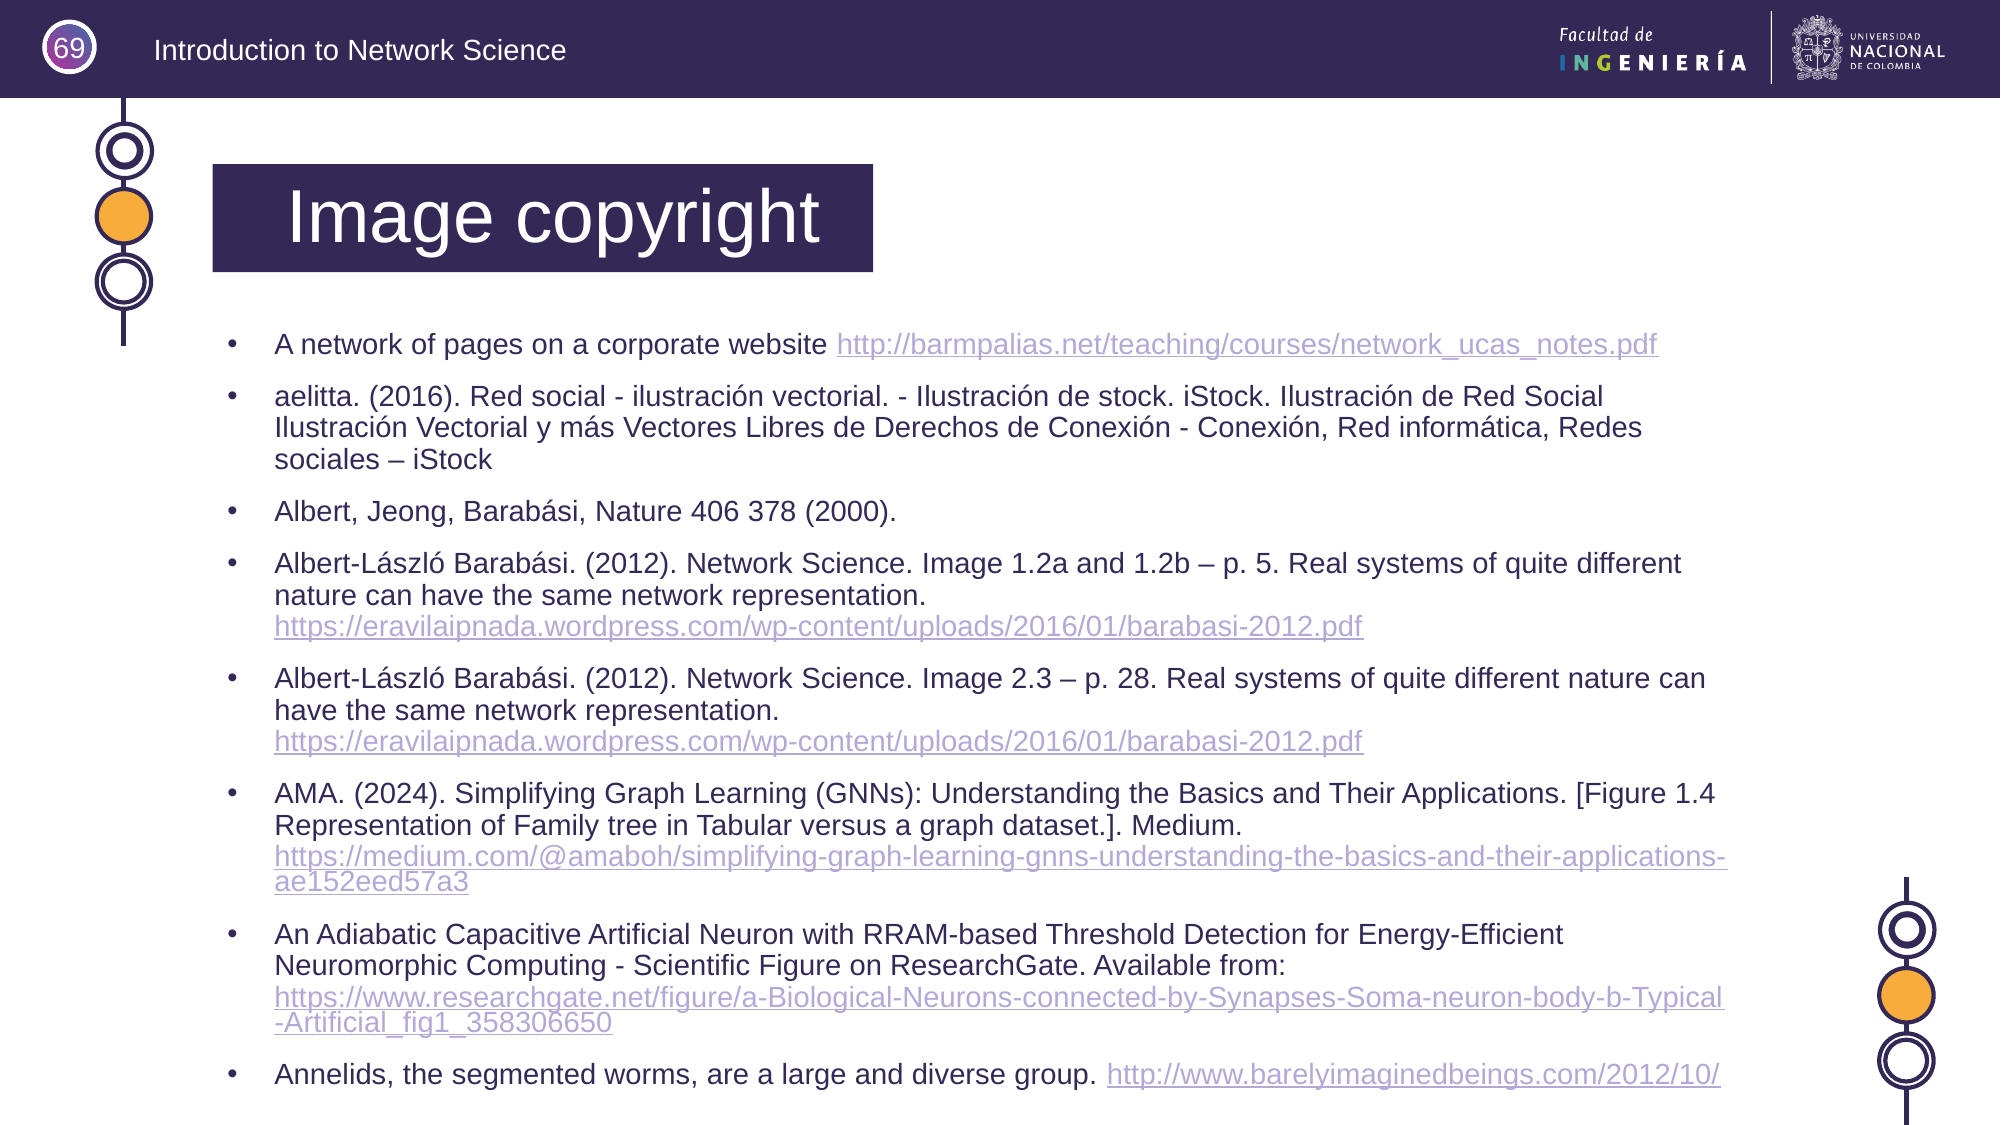

69
# Image copyright
A network of pages on a corporate website http://barmpalias.net/teaching/courses/network_ucas_notes.pdf
aelitta. (2016). Red social - ilustración vectorial. - Ilustración de stock. iStock. Ilustración de Red Social Ilustración Vectorial y más Vectores Libres de Derechos de Conexión - Conexión, Red informática, Redes sociales – iStock
Albert, Jeong, Barabási, Nature 406 378 (2000).
Albert-László Barabási. (2012). Network Science. Image 1.2a and 1.2b – p. 5. Real systems of quite different nature can have the same network representation. https://eravilaipnada.wordpress.com/wp-content/uploads/2016/01/barabasi-2012.pdf
Albert-László Barabási. (2012). Network Science. Image 2.3 – p. 28. Real systems of quite different nature can have the same network representation. https://eravilaipnada.wordpress.com/wp-content/uploads/2016/01/barabasi-2012.pdf
AMA. (2024). Simplifying Graph Learning (GNNs): Understanding the Basics and Their Applications. [Figure 1.4 Representation of Family tree in Tabular versus a graph dataset.]. Medium. https://medium.com/@amaboh/simplifying-graph-learning-gnns-understanding-the-basics-and-their-applications-ae152eed57a3
An Adiabatic Capacitive Artificial Neuron with RRAM-based Threshold Detection for Energy-Efficient Neuromorphic Computing - Scientific Figure on ResearchGate. Available from: https://www.researchgate.net/figure/a-Biological-Neurons-connected-by-Synapses-Soma-neuron-body-b-Typical-Artificial_fig1_358306650
Annelids, the segmented worms, are a large and diverse group. http://www.barelyimaginedbeings.com/2012/10/